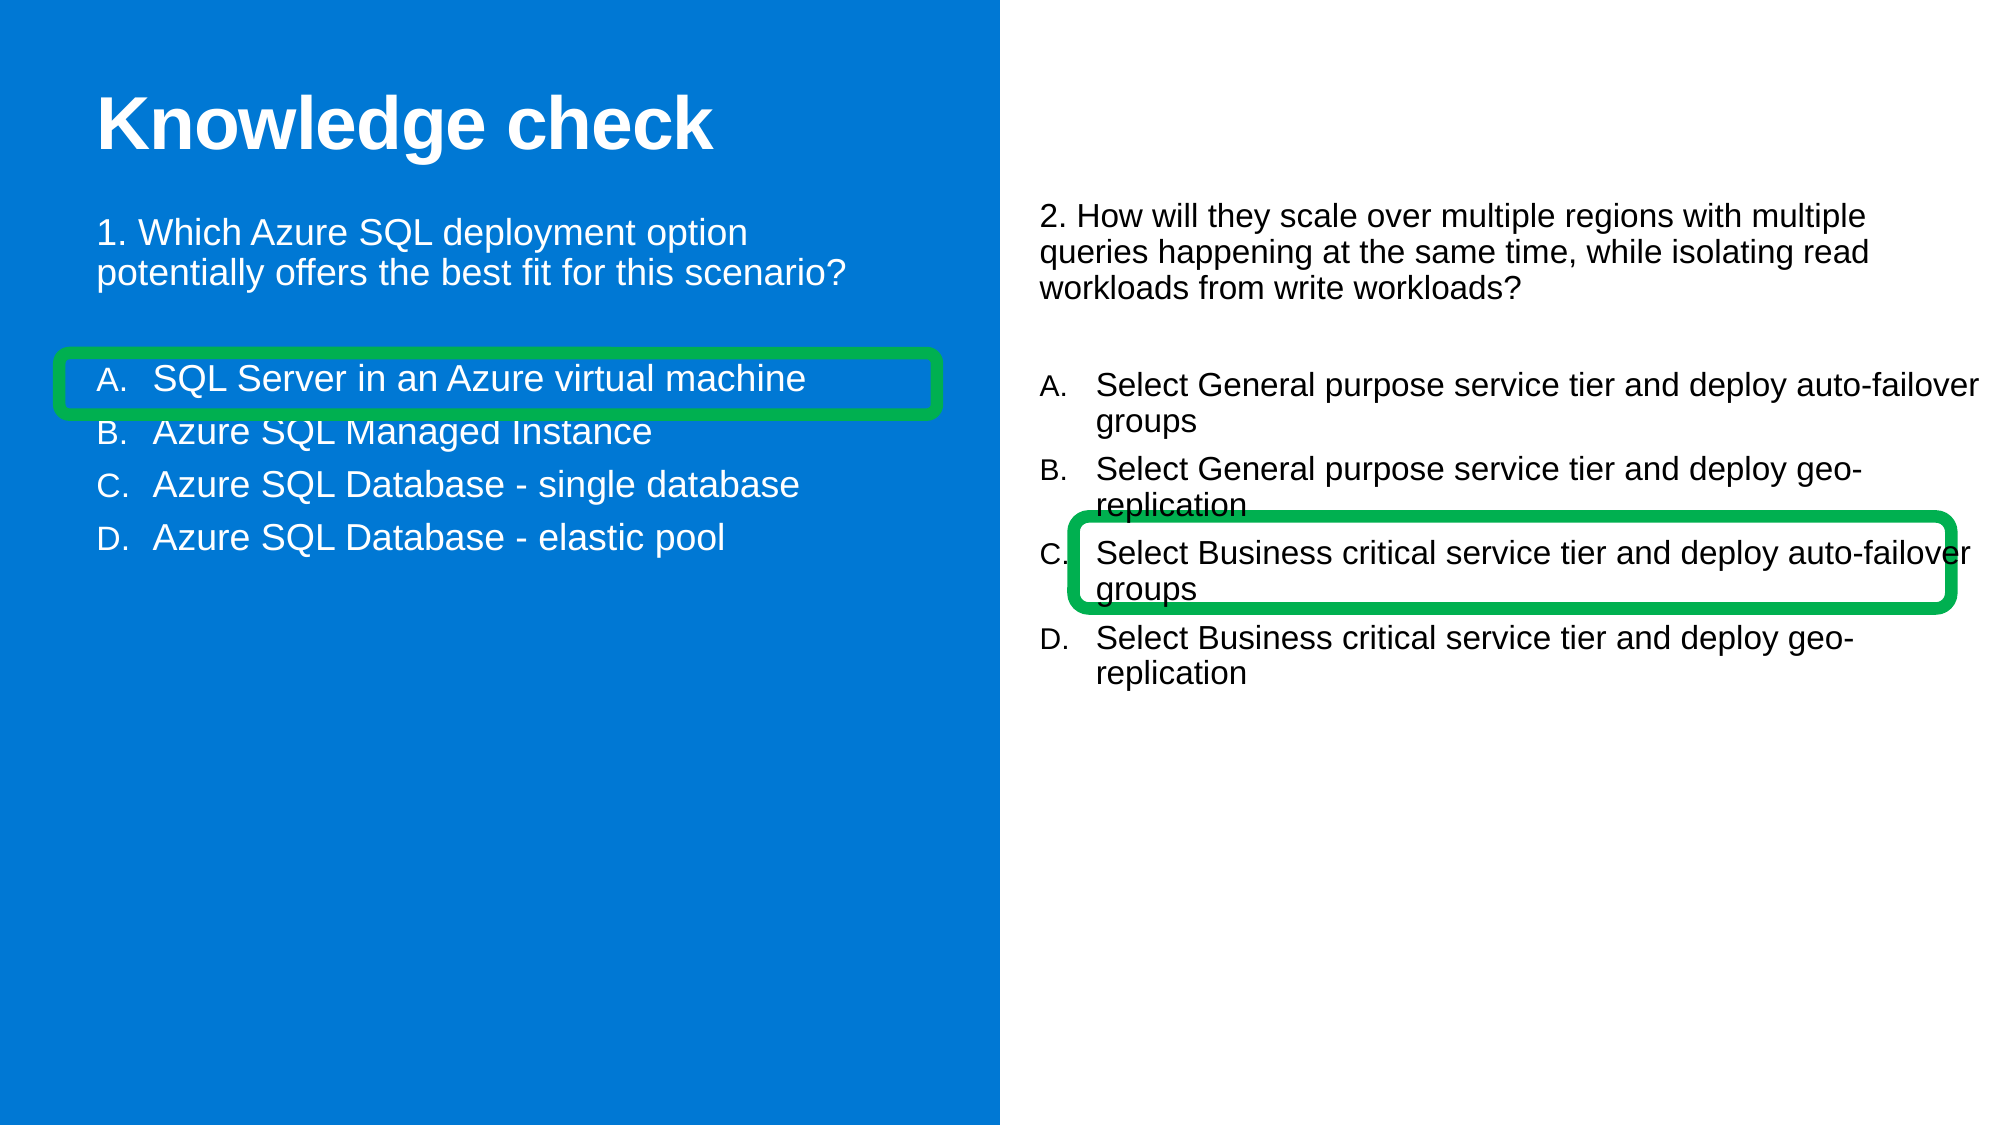

# Knowledge check
2. How will they scale over multiple regions with multiple queries happening at the same time, while isolating read workloads from write workloads?

Select General purpose service tier and deploy auto-failover groups
Select General purpose service tier and deploy geo-replication
Select Business critical service tier and deploy auto-failover groups
Select Business critical service tier and deploy geo-replication
1. Which Azure SQL deployment option potentially offers the best fit for this scenario?

SQL Server in an Azure virtual machine
Azure SQL Managed Instance
Azure SQL Database - single database
Azure SQL Database - elastic pool